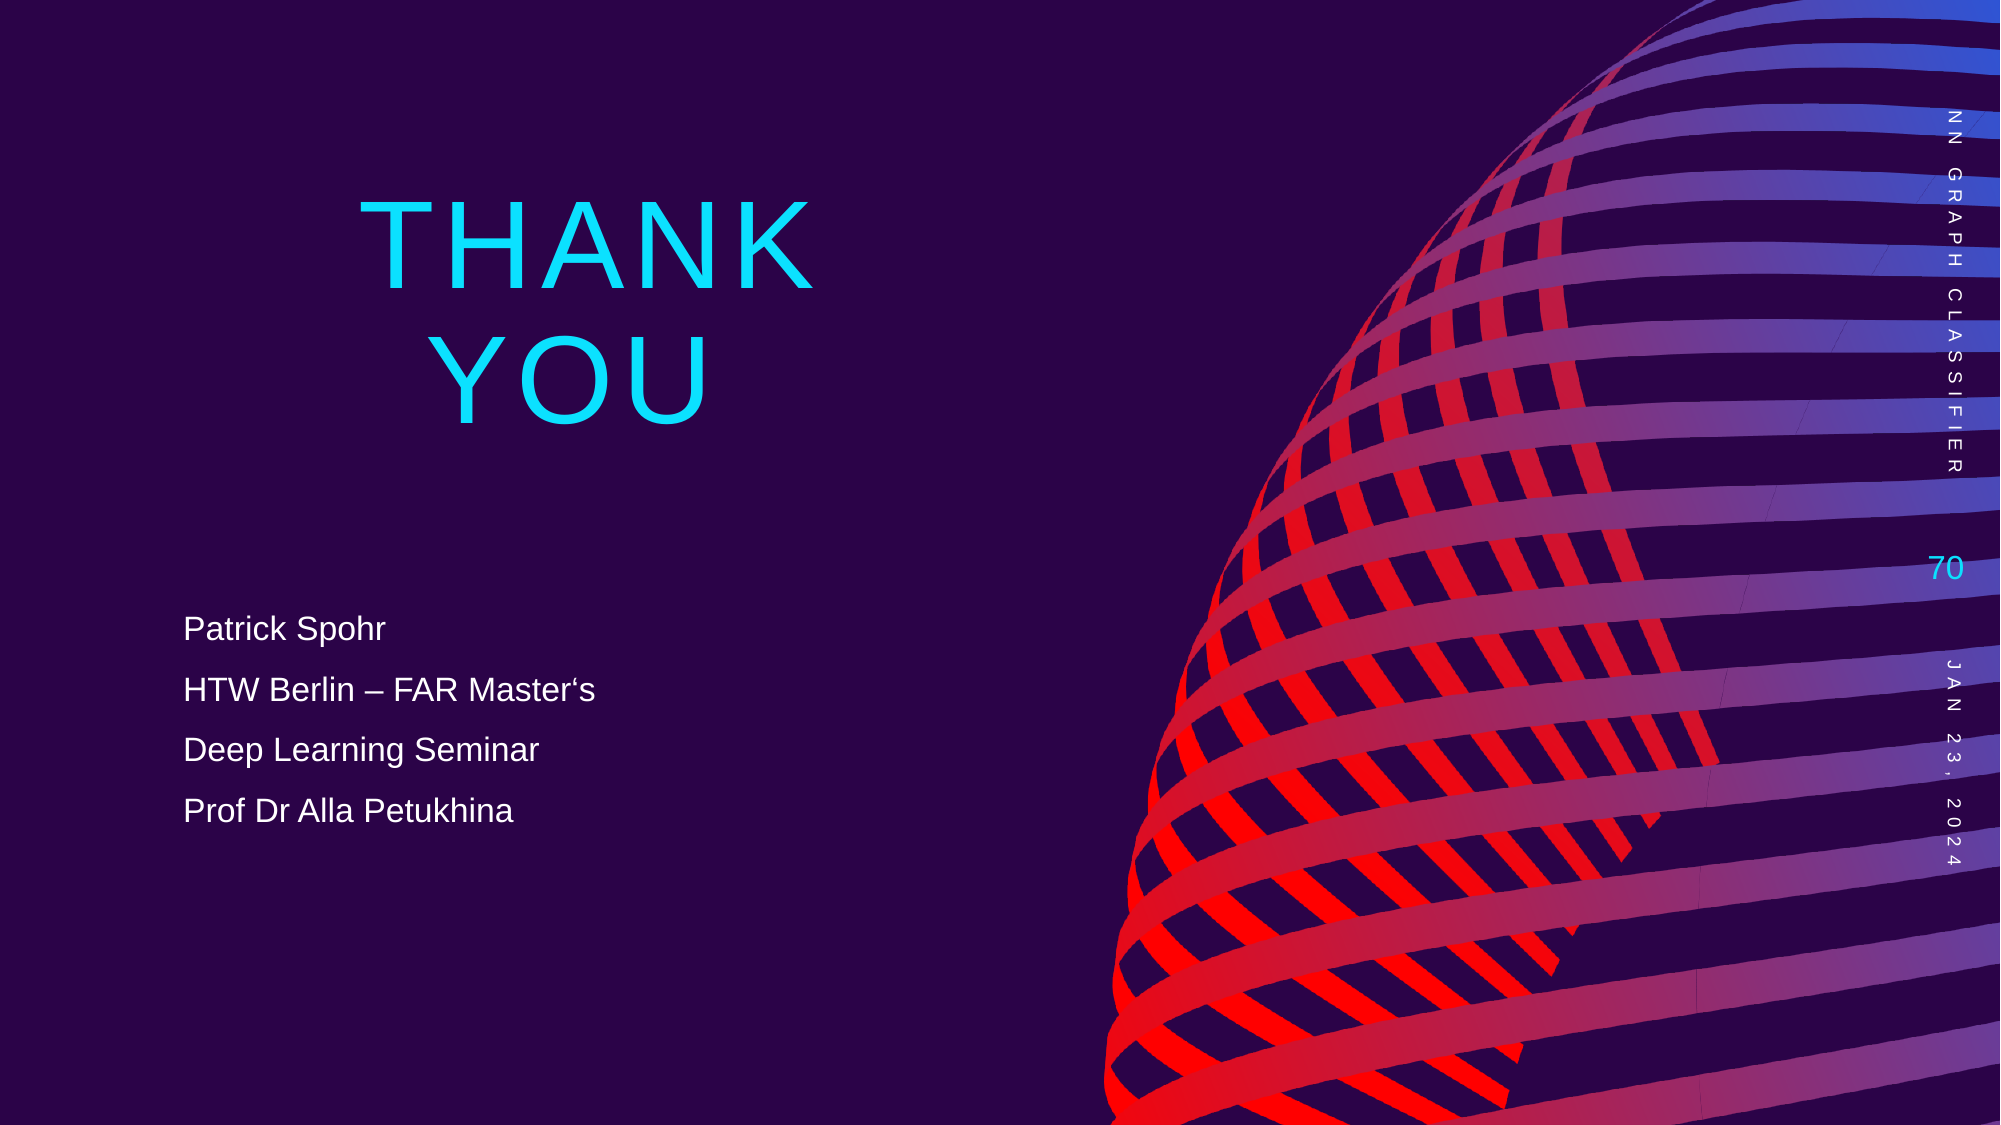

NN Graph Classifier
# Thank you
70
Patrick Spohr
HTW Berlin – FAR Master‘s
Deep Learning Seminar
Prof Dr Alla Petukhina

Jan 23, 2024